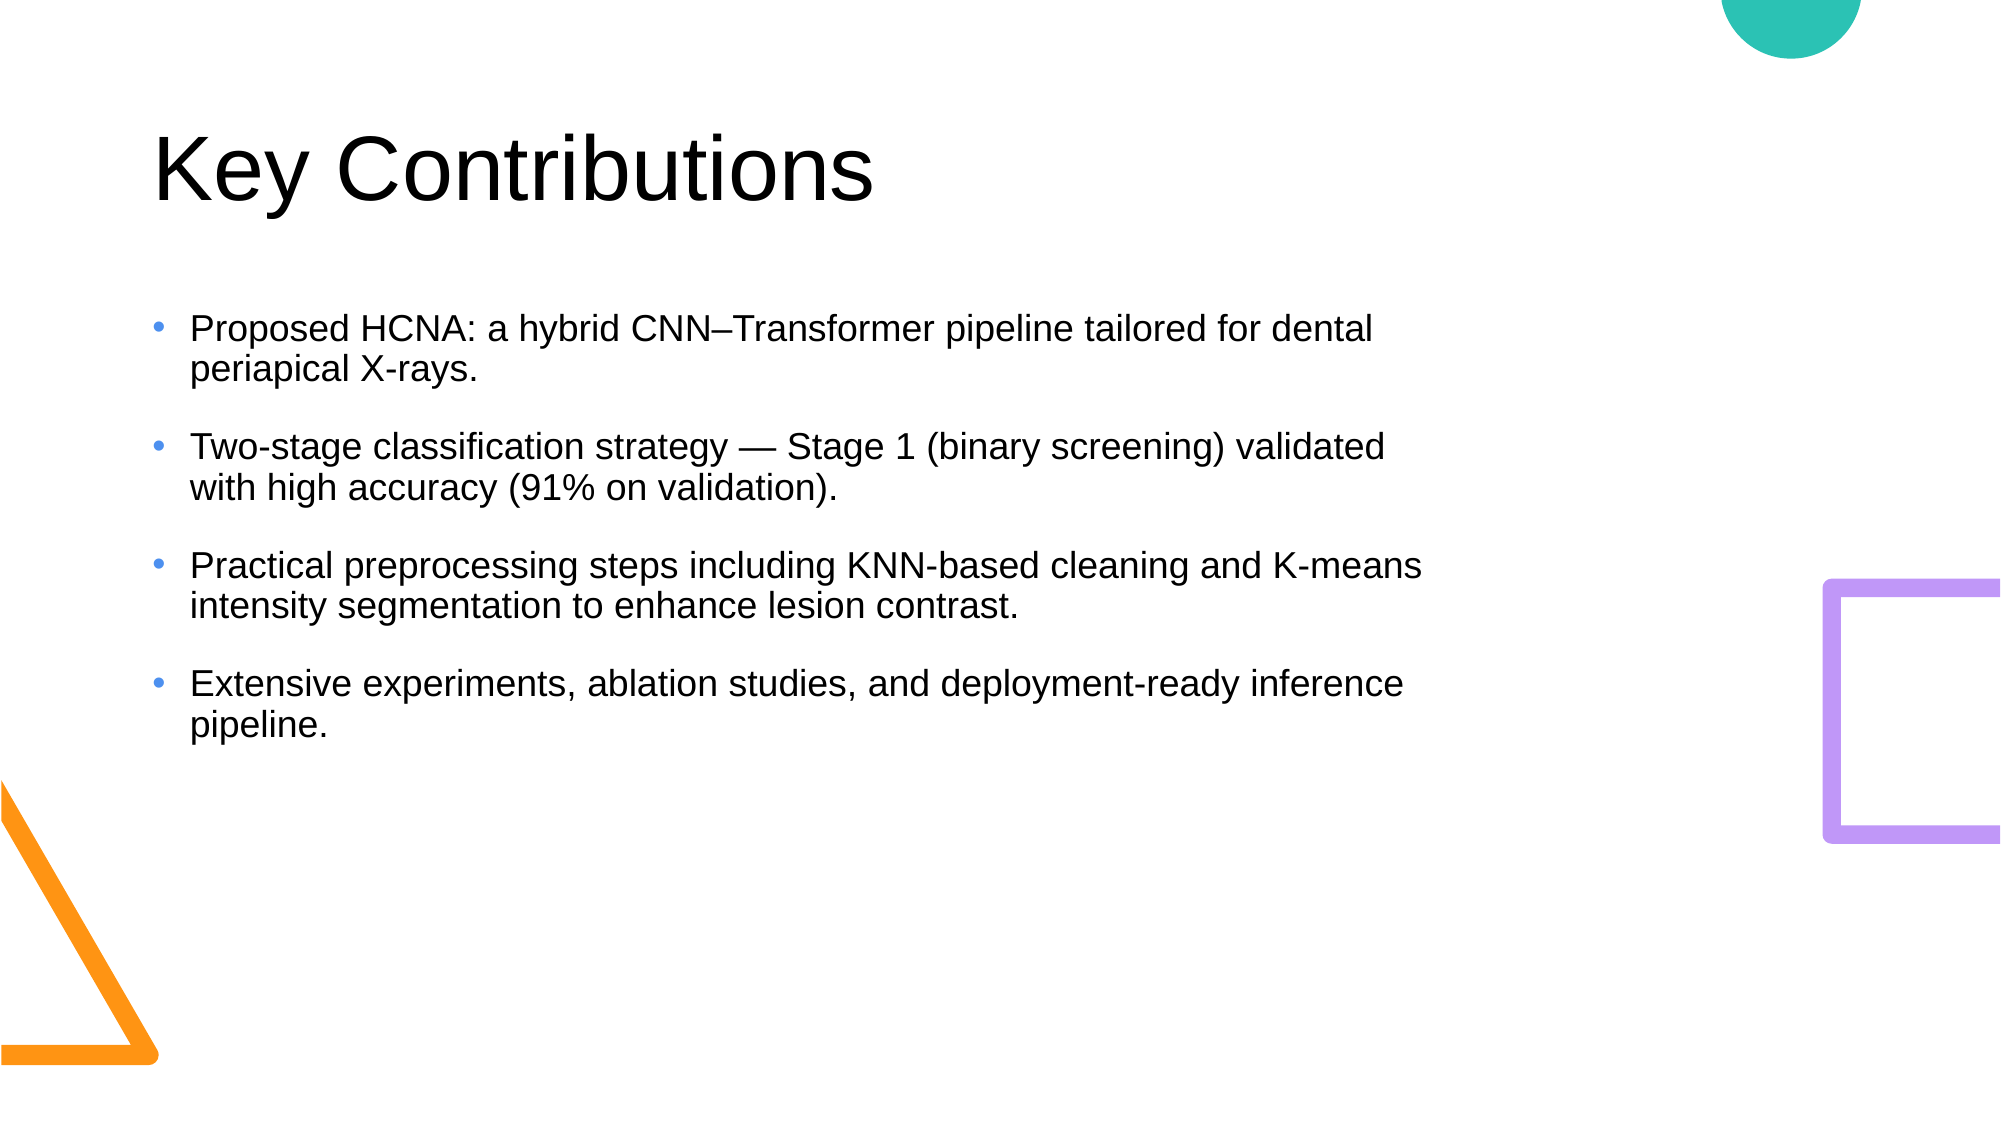

# Key Contributions
Proposed HCNA: a hybrid CNN–Transformer pipeline tailored for dental periapical X‑rays.
Two-stage classification strategy — Stage 1 (binary screening) validated with high accuracy (91% on validation).
Practical preprocessing steps including KNN-based cleaning and K-means intensity segmentation to enhance lesion contrast.
Extensive experiments, ablation studies, and deployment-ready inference pipeline.